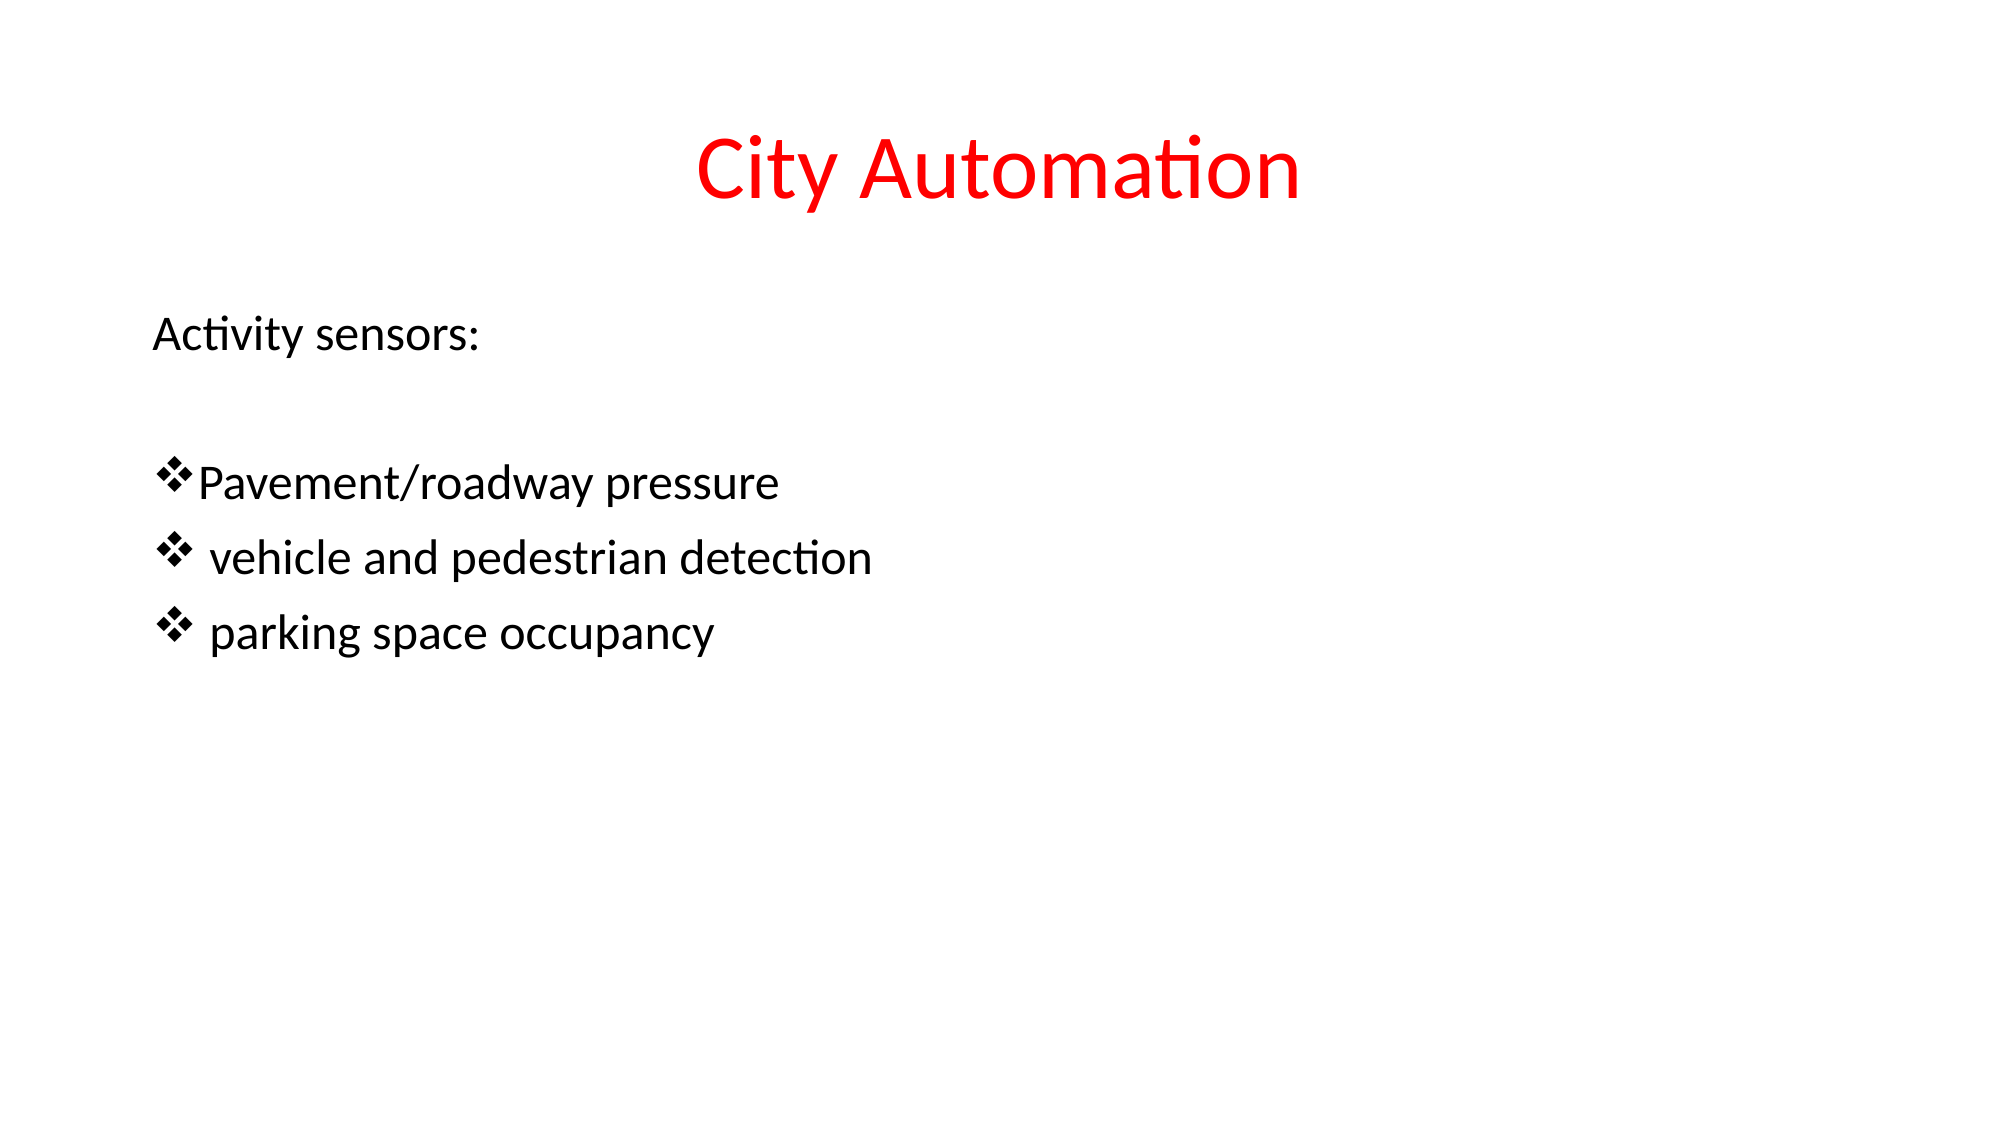

# City Automation
Activity sensors:

Pavement/roadway pressure
 vehicle and pedestrian detection
 parking space occupancy